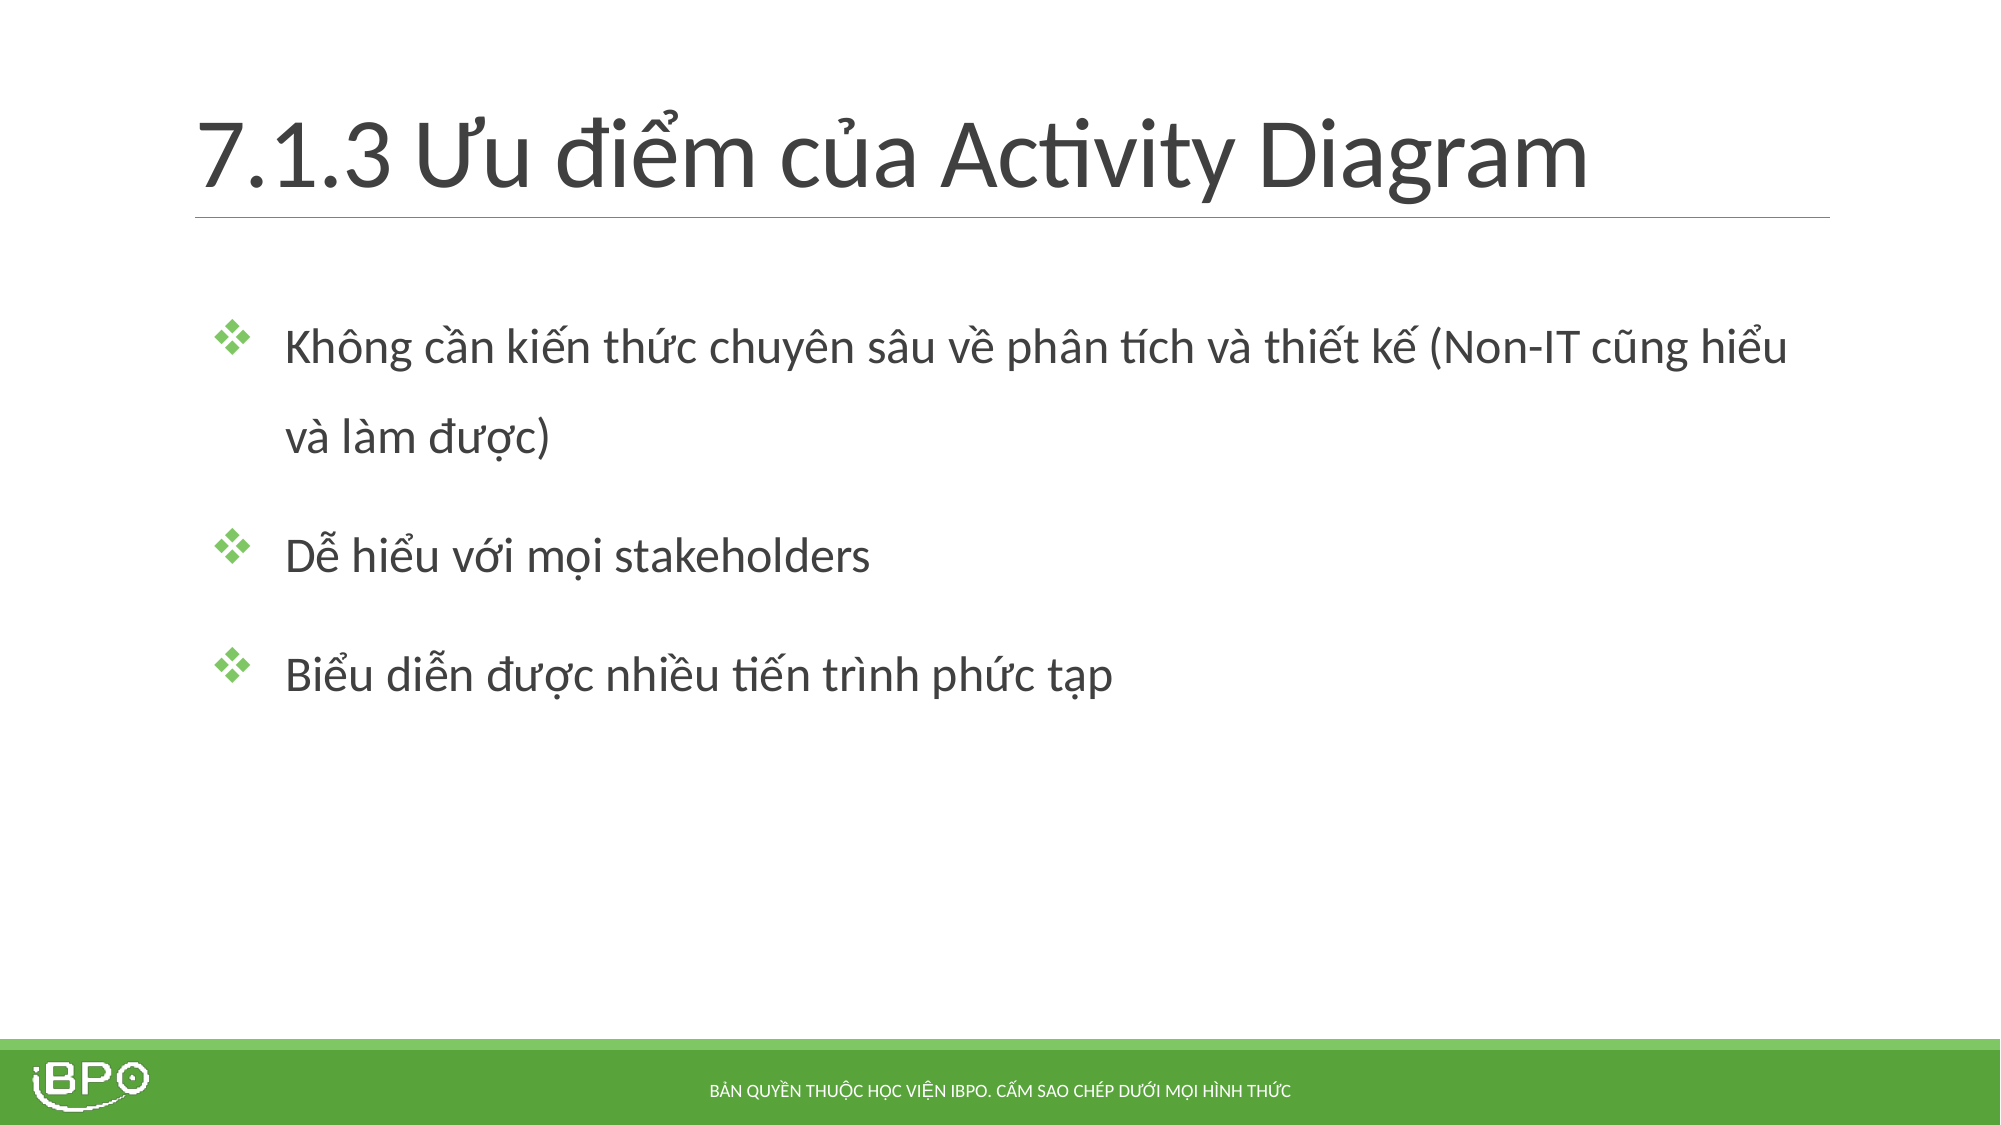

# 7.1.3 Ưu điểm của Activity Diagram
Không cần kiến thức chuyên sâu về phân tích và thiết kế (Non-IT cũng hiểu và làm được)
Dễ hiểu với mọi stakeholders
Biểu diễn được nhiều tiến trình phức tạp
Bản quyền thuộc Học viện iBPO. Cấm sao chép dưới mọi hình thức